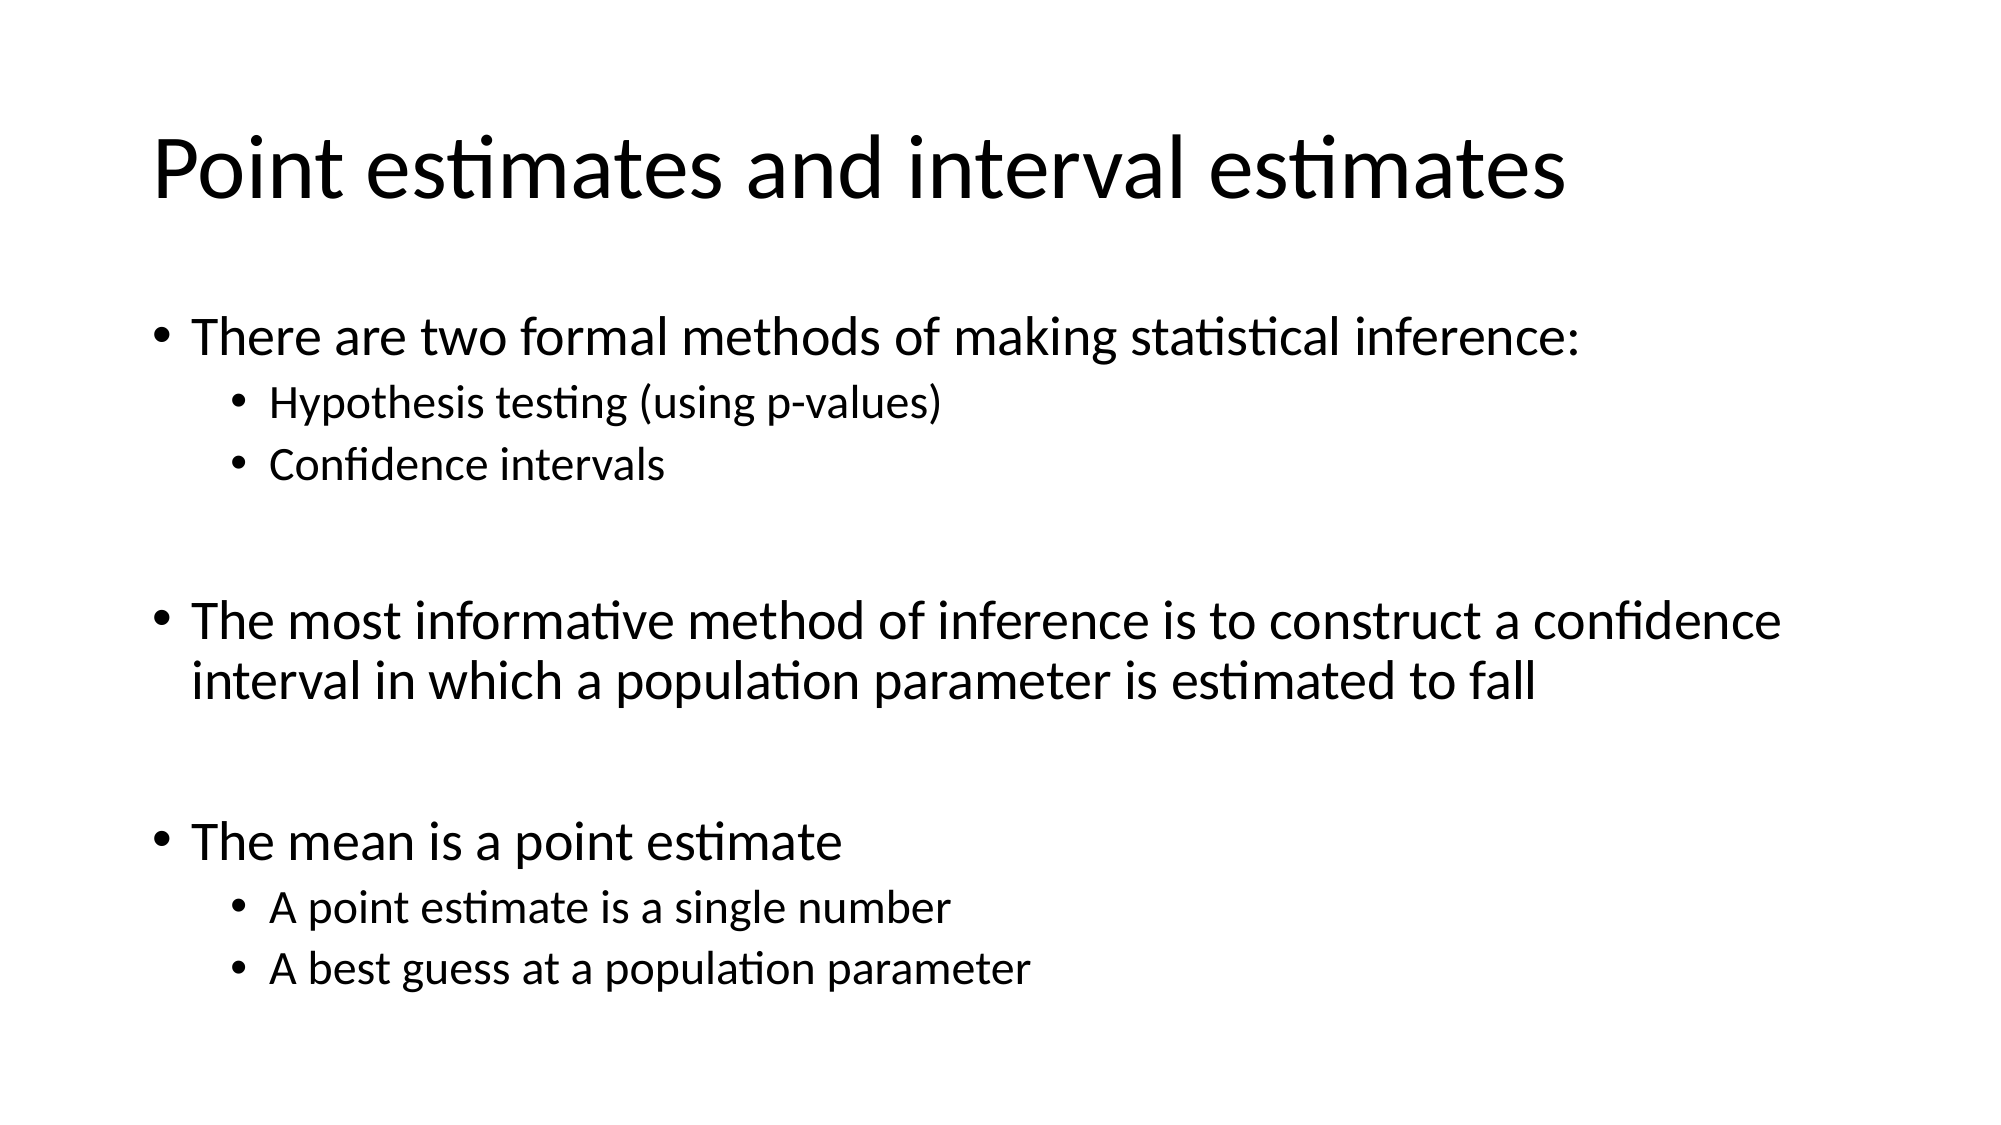

# Point estimates and interval estimates
There are two formal methods of making statistical inference:
Hypothesis testing (using p-values)
Confidence intervals

The most informative method of inference is to construct a confidence interval in which a population parameter is estimated to fall

The mean is a point estimate
A point estimate is a single number
A best guess at a population parameter